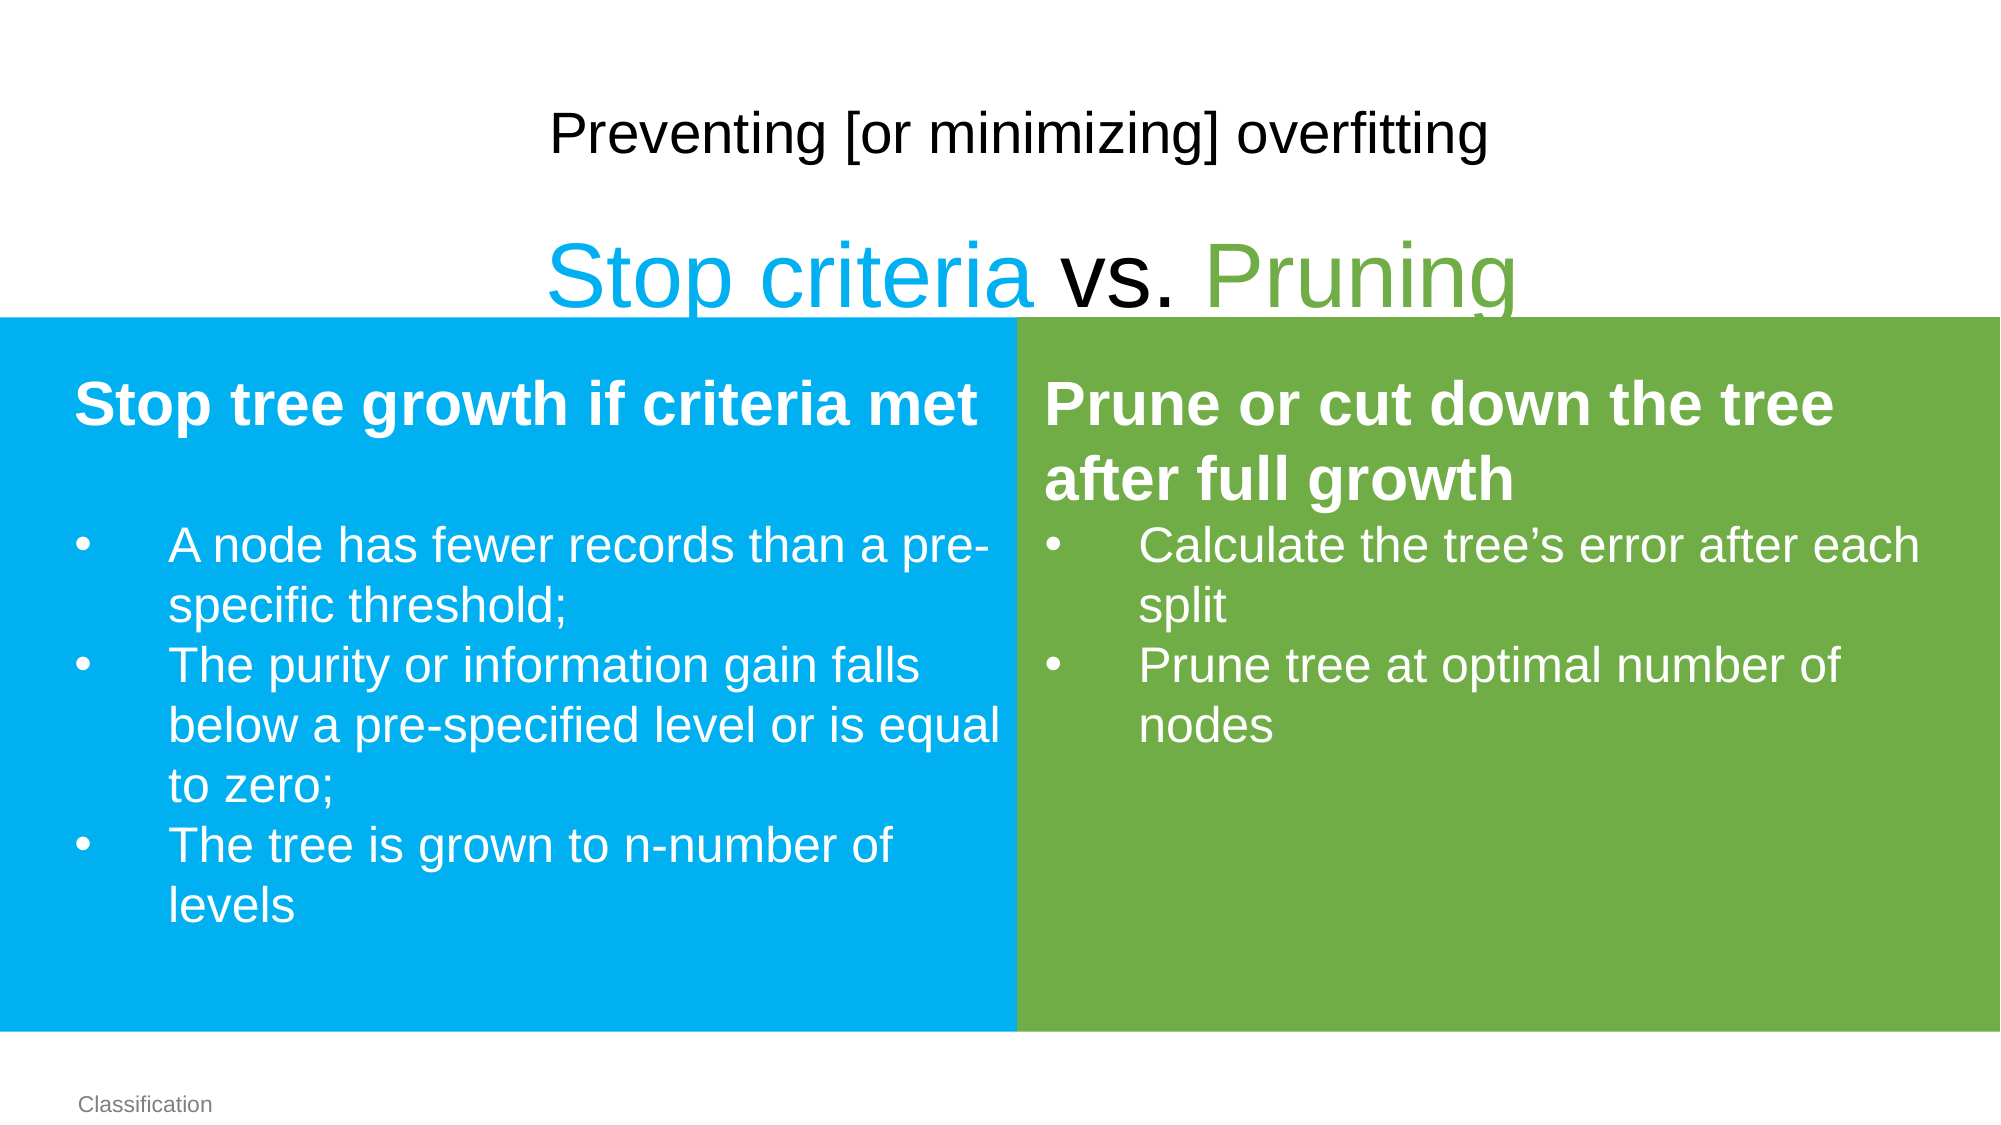

Preventing [or minimizing] overfitting
Stop criteria vs. Pruning

Stop tree growth if criteria met

A node has fewer records than a pre-specific threshold;
The purity or information gain falls below a pre-specified level or is equal to zero;
The tree is grown to n-number of levels
Prune or cut down the tree after full growth
Calculate the tree’s error after each split
Prune tree at optimal number of nodes
Classification